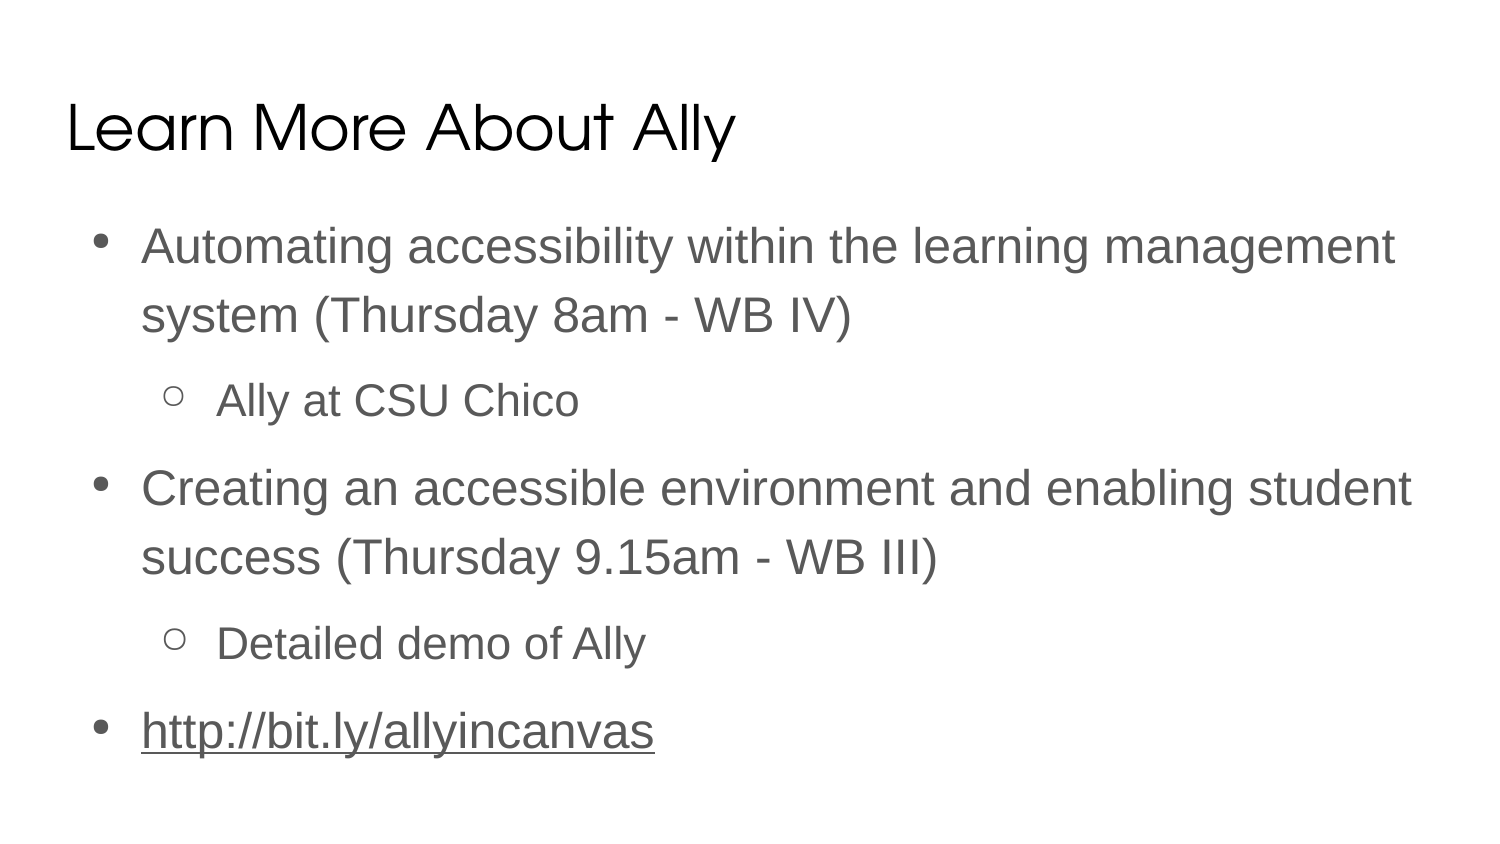

# Learn More About Ally
Automating accessibility within the learning management system (Thursday 8am - WB IV)
Ally at CSU Chico
Creating an accessible environment and enabling student success (Thursday 9.15am - WB III)
Detailed demo of Ally
http://bit.ly/allyincanvas